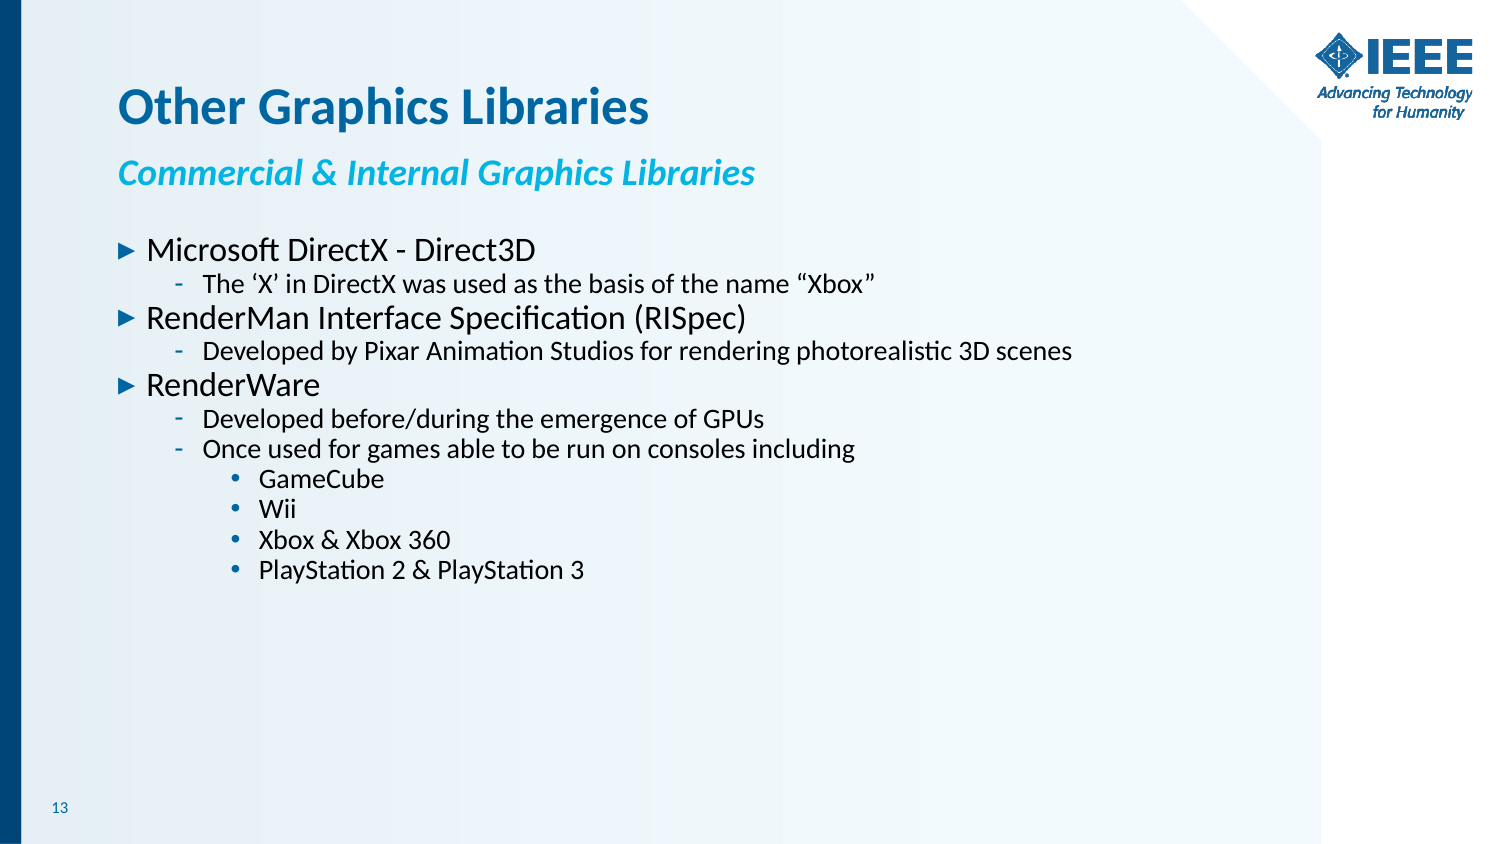

# Other Graphics Libraries
Commercial & Internal Graphics Libraries
Microsoft DirectX - Direct3D
The ‘X’ in DirectX was used as the basis of the name “Xbox”
RenderMan Interface Specification (RISpec)
Developed by Pixar Animation Studios for rendering photorealistic 3D scenes
RenderWare
Developed before/during the emergence of GPUs
Once used for games able to be run on consoles including
GameCube
Wii
Xbox & Xbox 360
PlayStation 2 & PlayStation 3
13